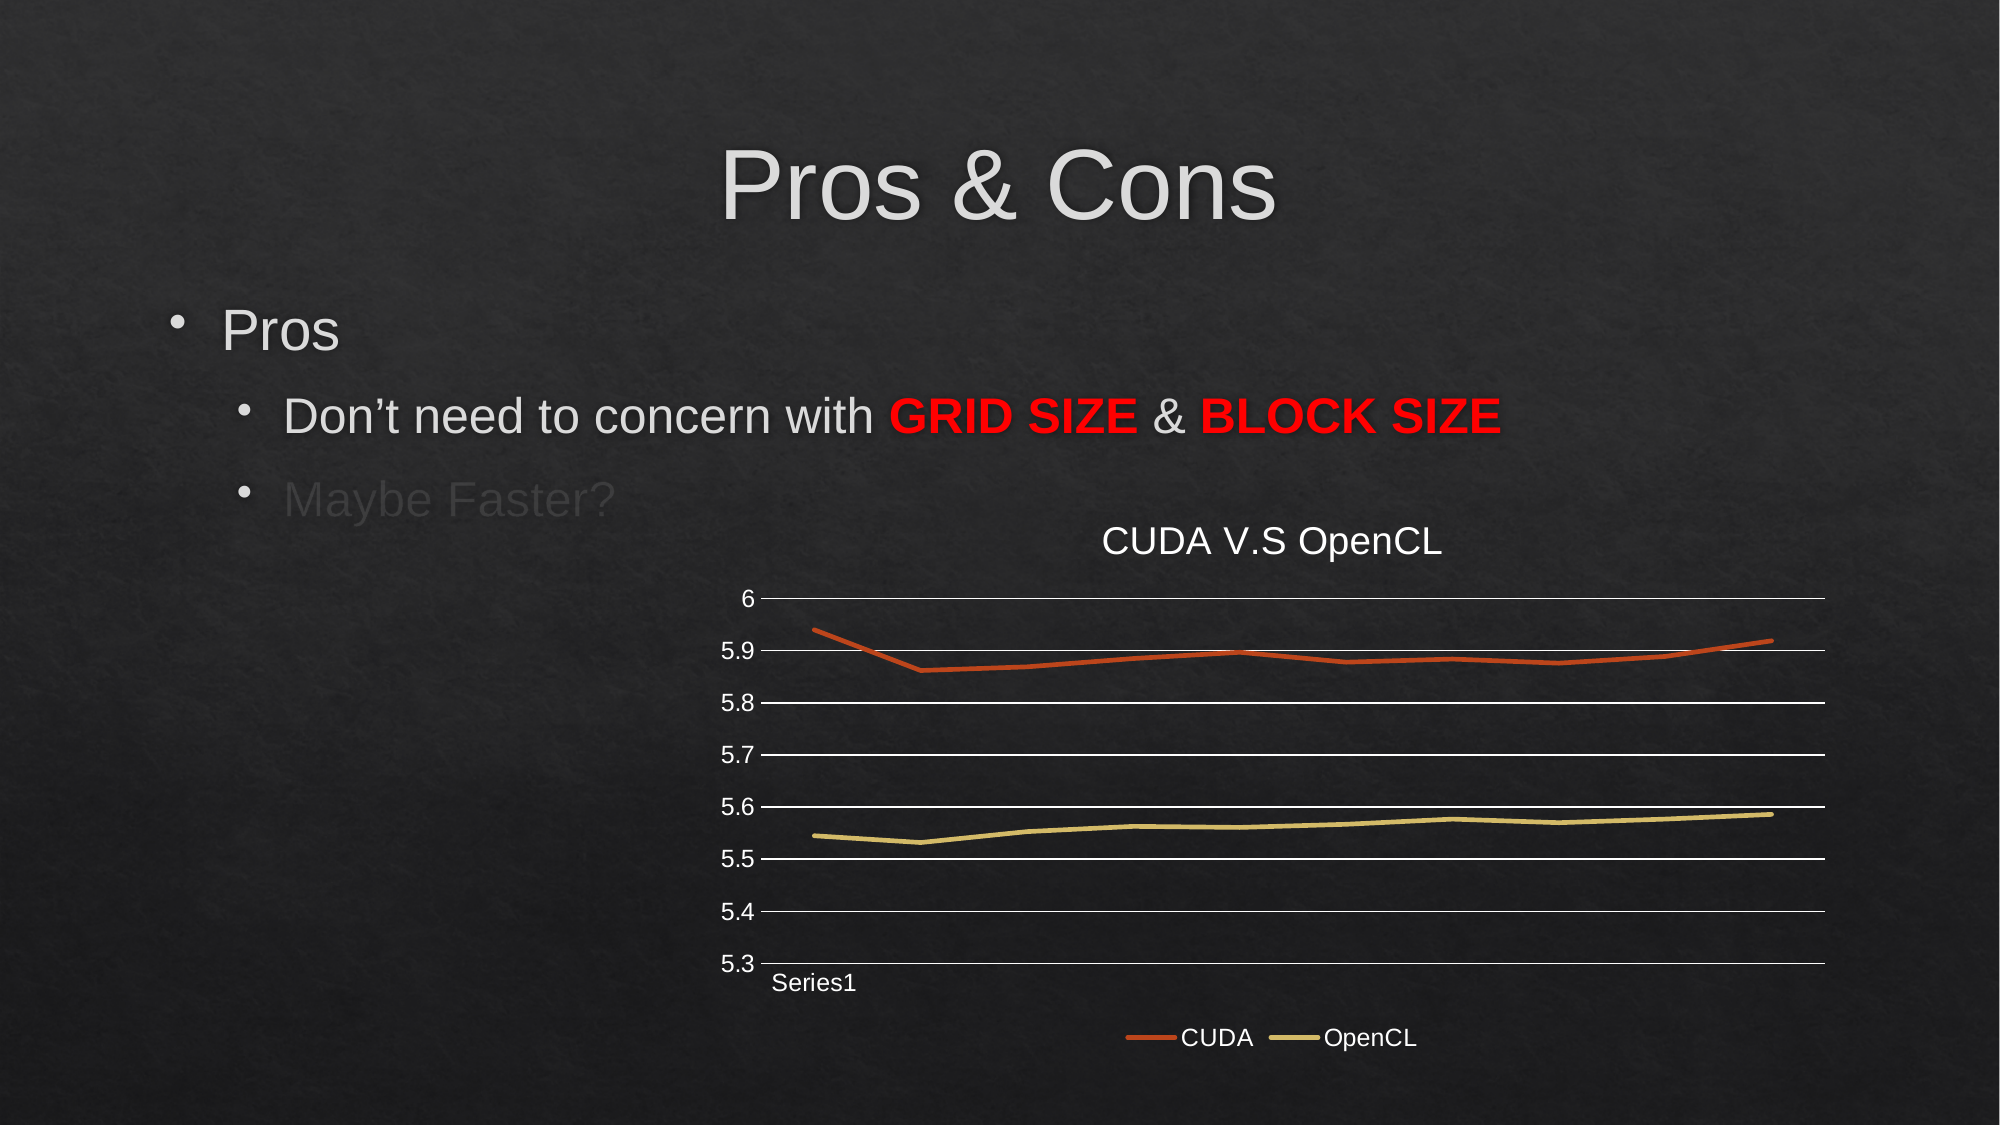

# Pros & Cons
Pros
Don’t need to concern with GRID SIZE & BLOCK SIZE
Maybe Faster?

### Chart: CUDA V.S OpenCL

| Category | CUDA | OpenCL |
|---|---|---|
|  | 5.94 | 5.545 |
|  | 5.862 | 5.532 |
|  | 5.869 | 5.553 |
|  | 5.885 | 5.563 |
|  | 5.897 | 5.561 |
|  | 5.878 | 5.567 |
|  | 5.884 | 5.577 |
|  | 5.876 | 5.57 |
|  | 5.889 | 5.577 |
|  | 5.919 | 5.586 |